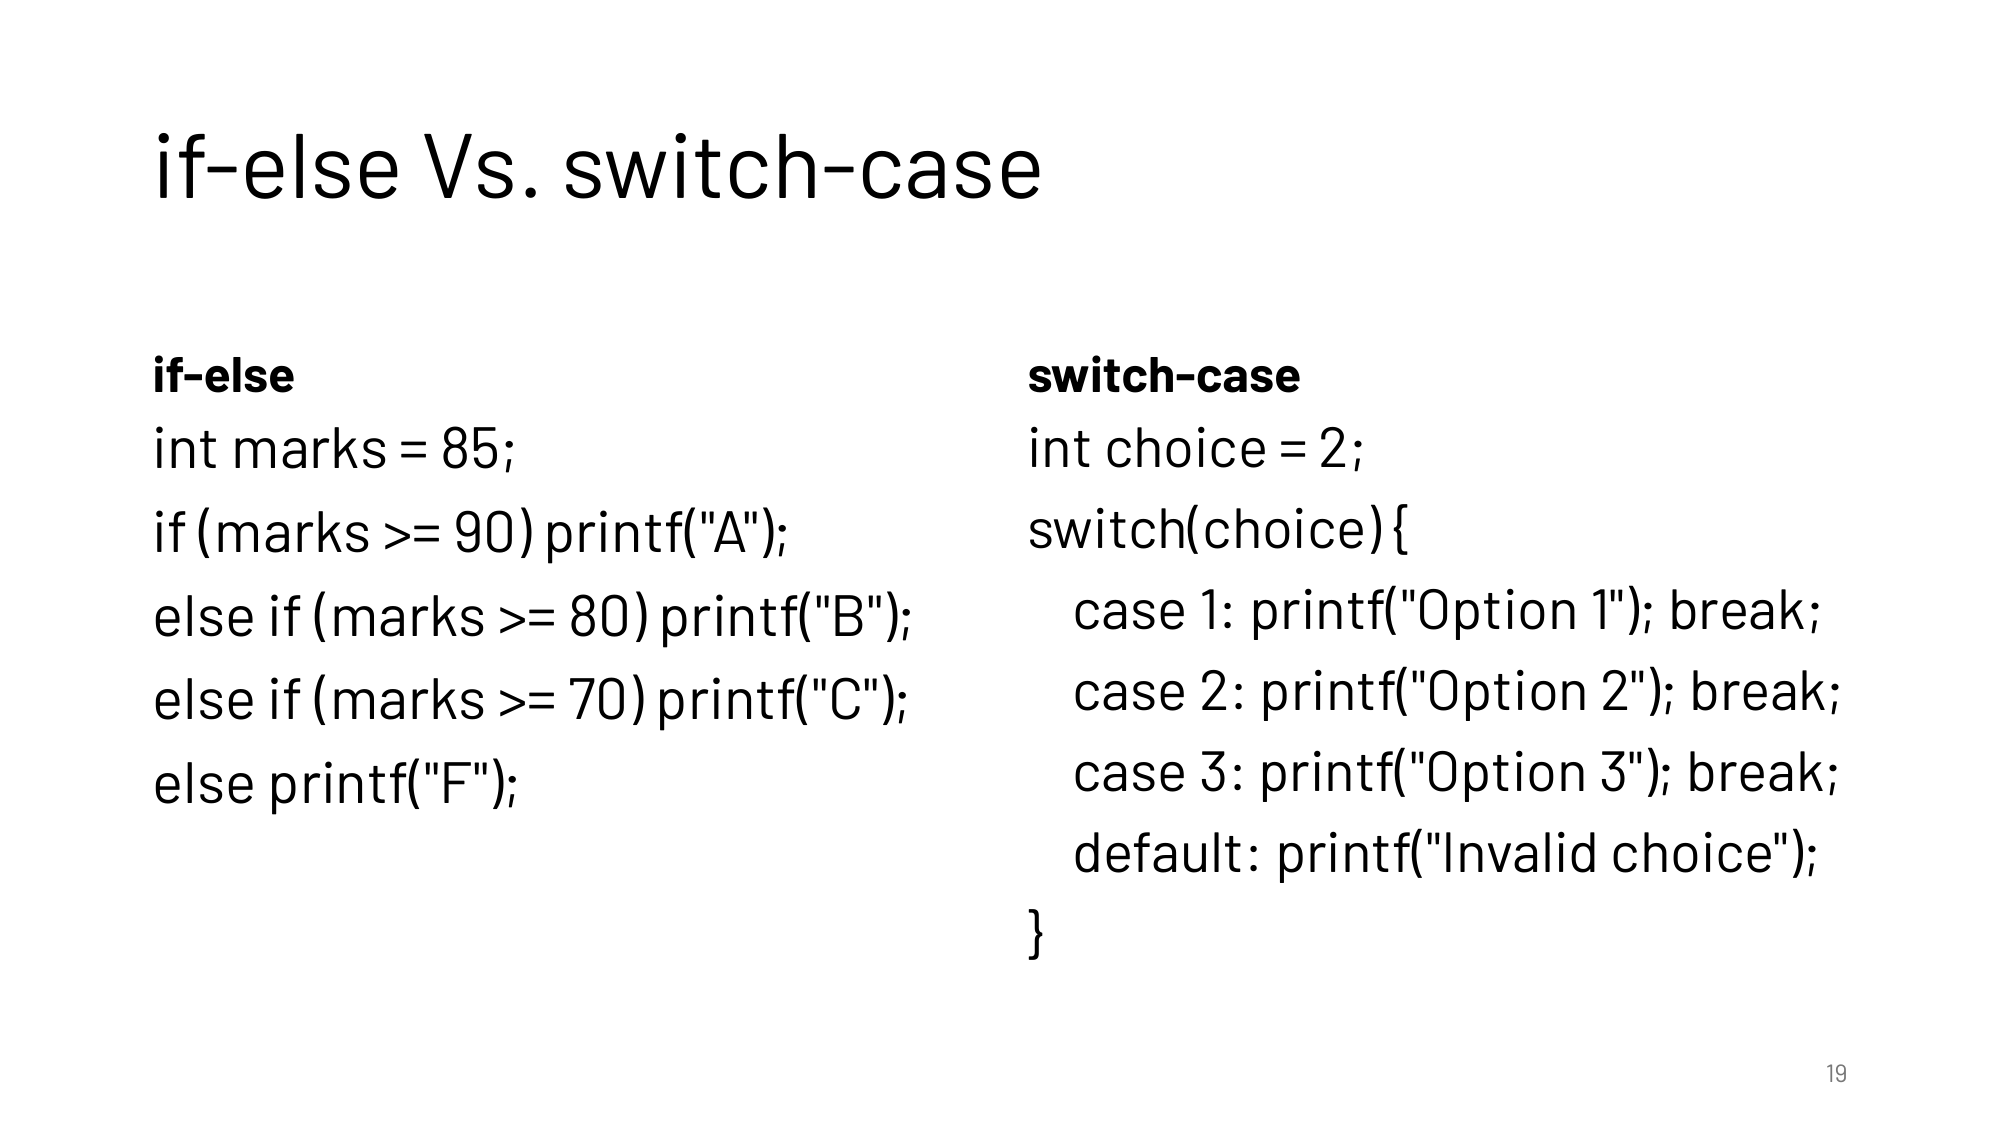

# if-else Vs. switch-case
if-else
switch-case
int marks = 85;
if (marks >= 90) printf("A");
else if (marks >= 80) printf("B");
else if (marks >= 70) printf("C");
else printf("F");
int choice = 2;
switch(choice) {
    case 1: printf("Option 1"); break;
    case 2: printf("Option 2"); break;
    case 3: printf("Option 3"); break;
    default: printf("Invalid choice");
}
19